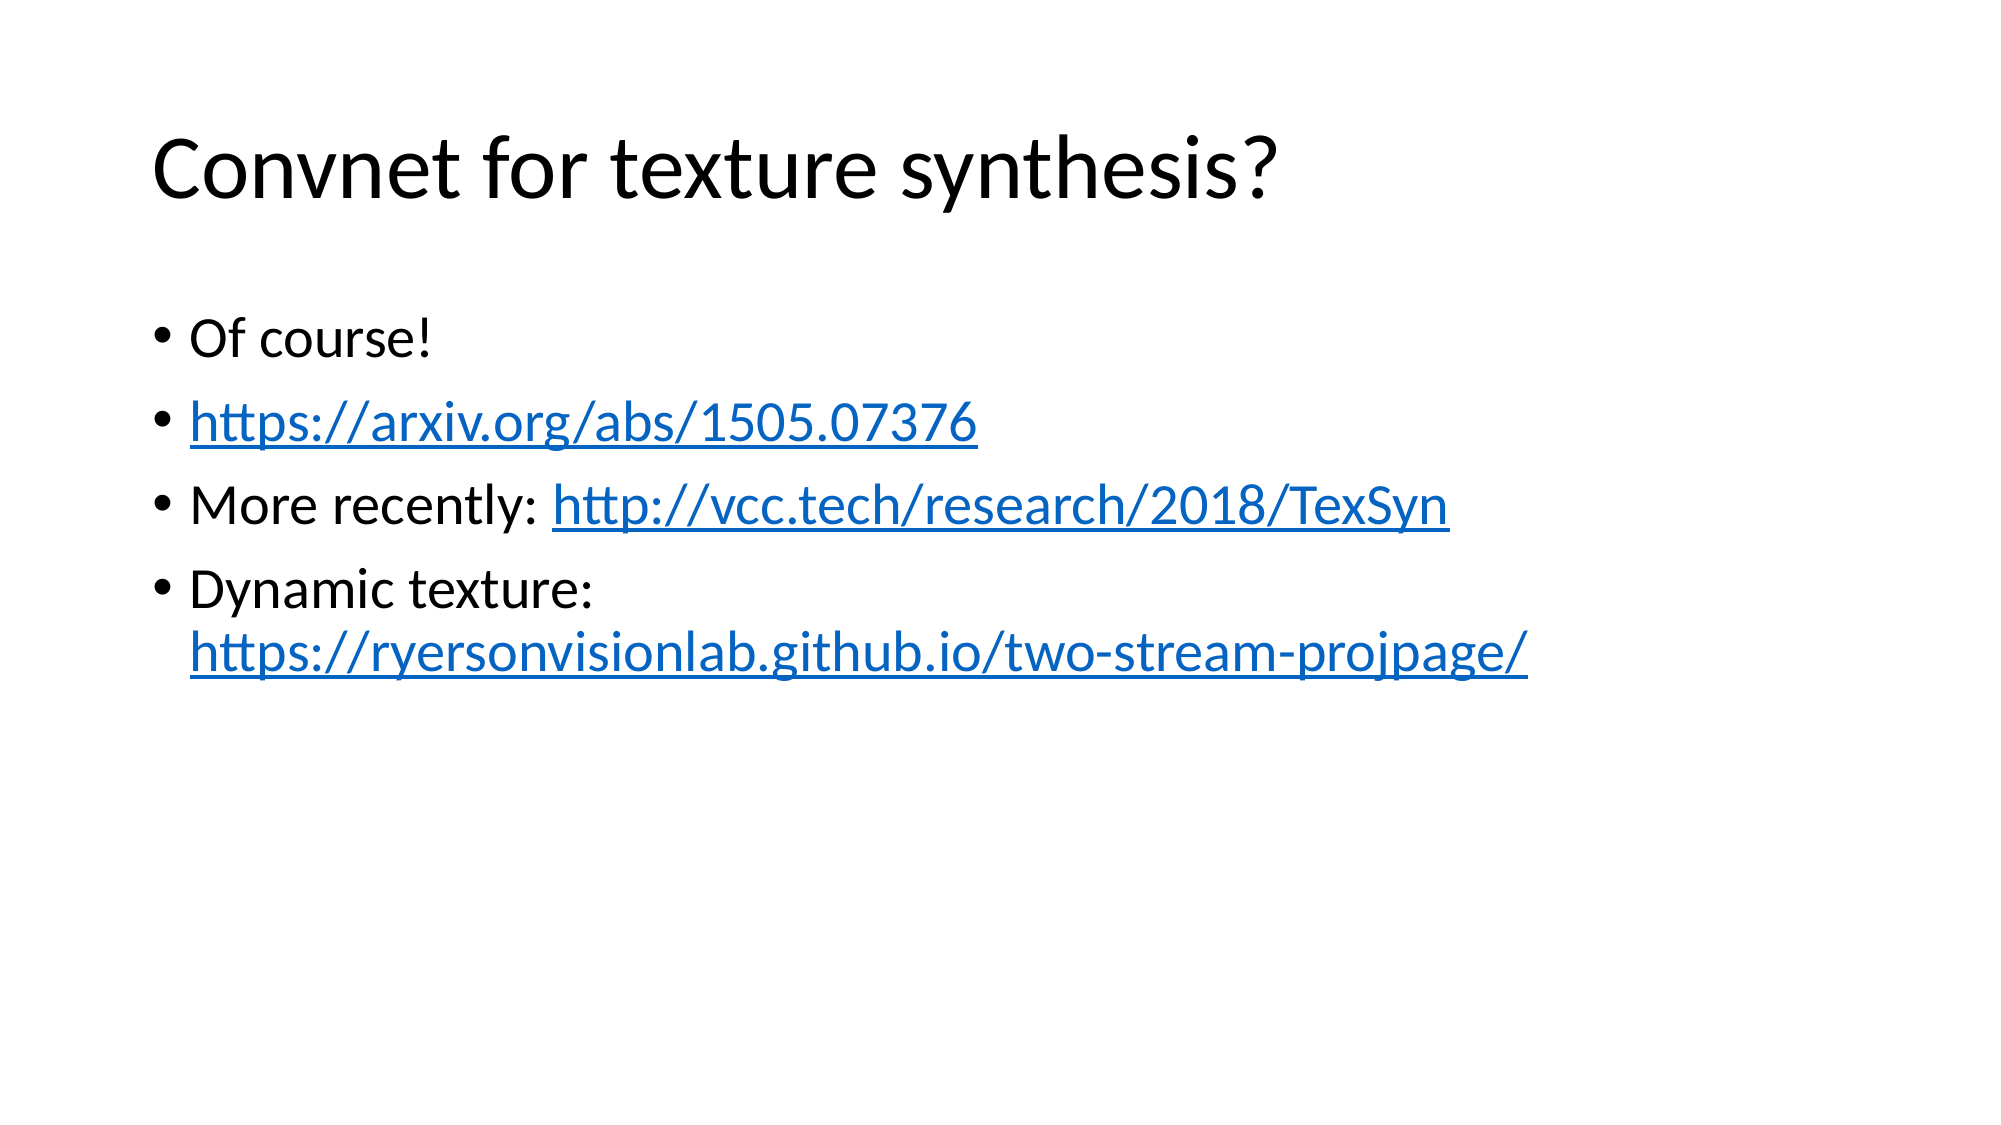

# Convnet for texture synthesis?
Of course!
https://arxiv.org/abs/1505.07376
More recently: http://vcc.tech/research/2018/TexSyn
Dynamic texture: https://ryersonvisionlab.github.io/two-stream-projpage/